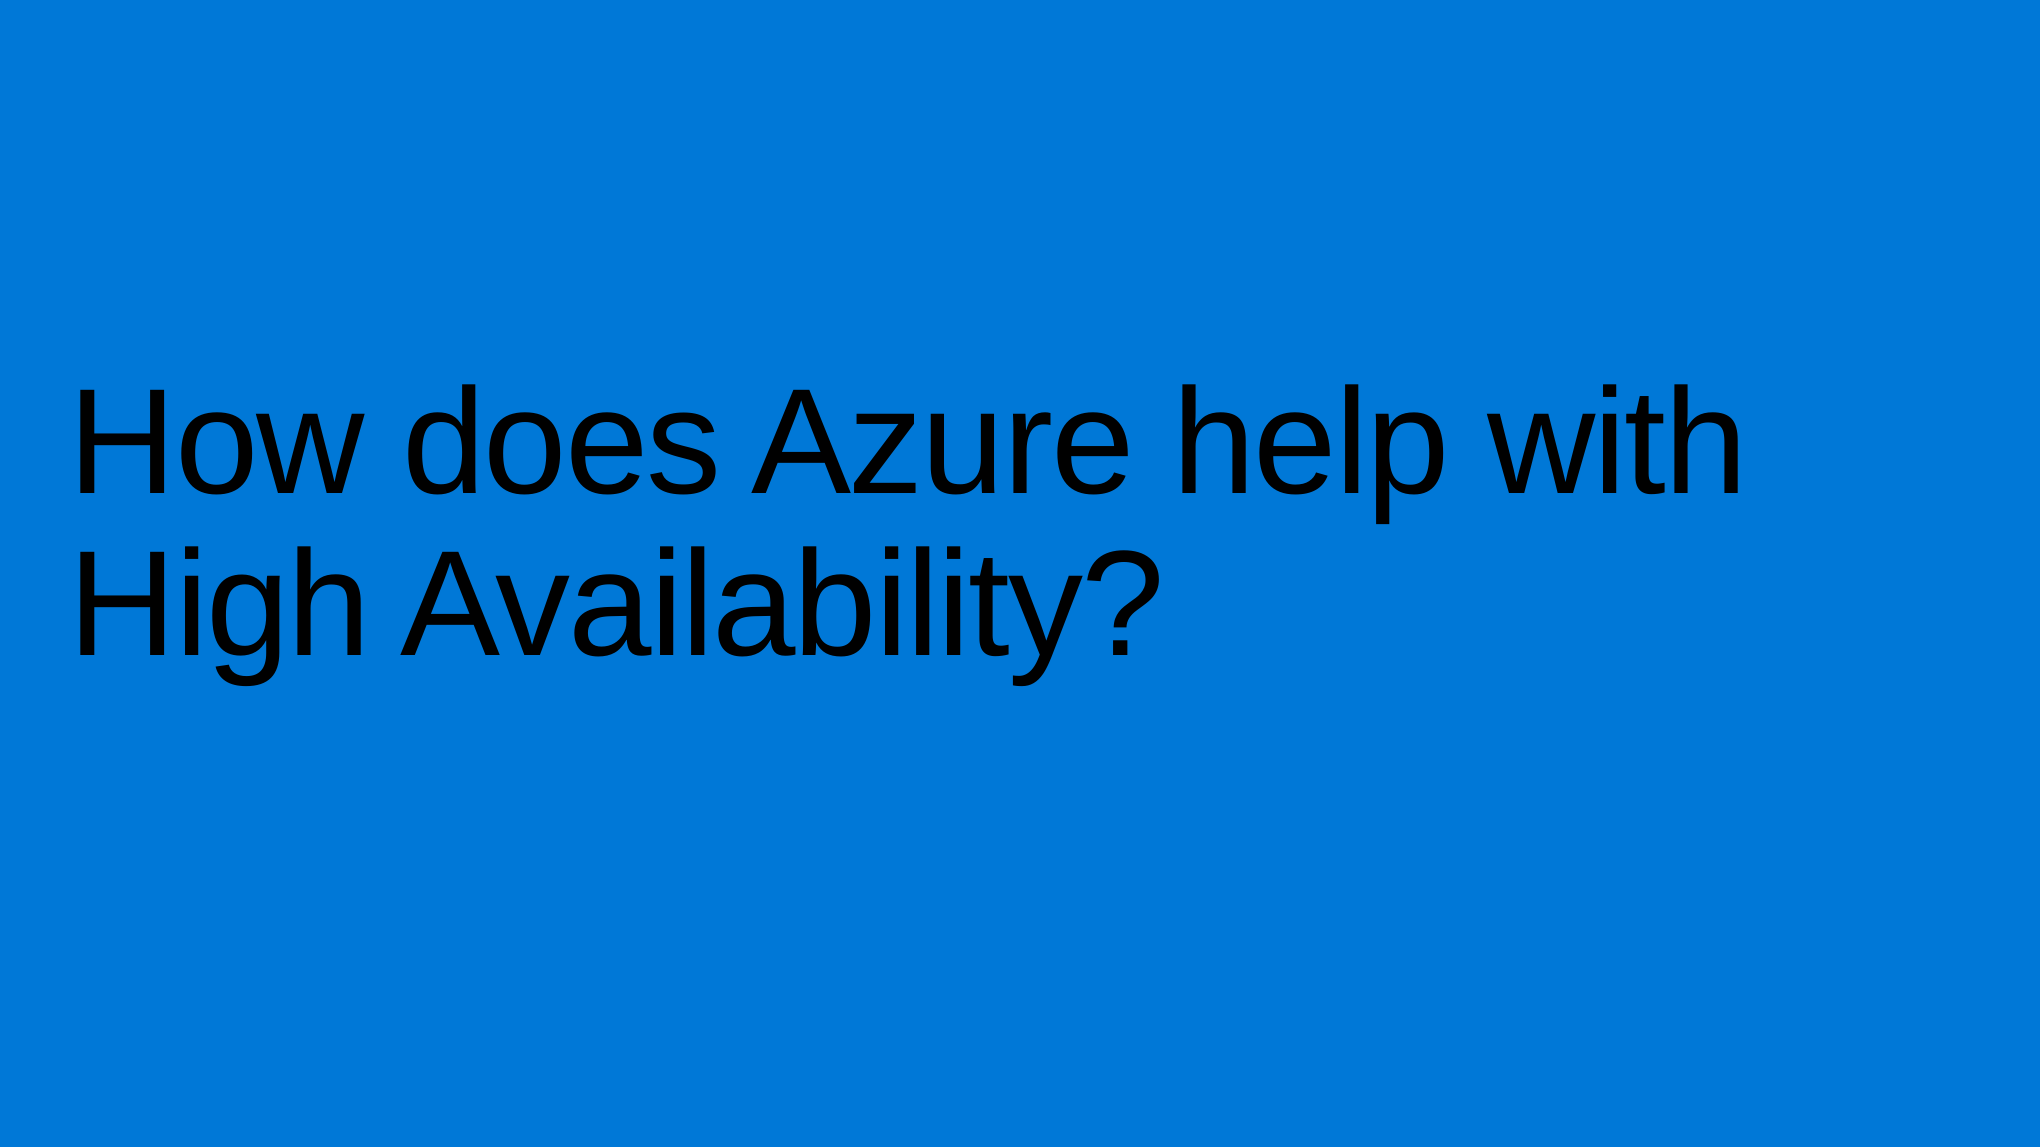

# How does Azure help with High Availability?